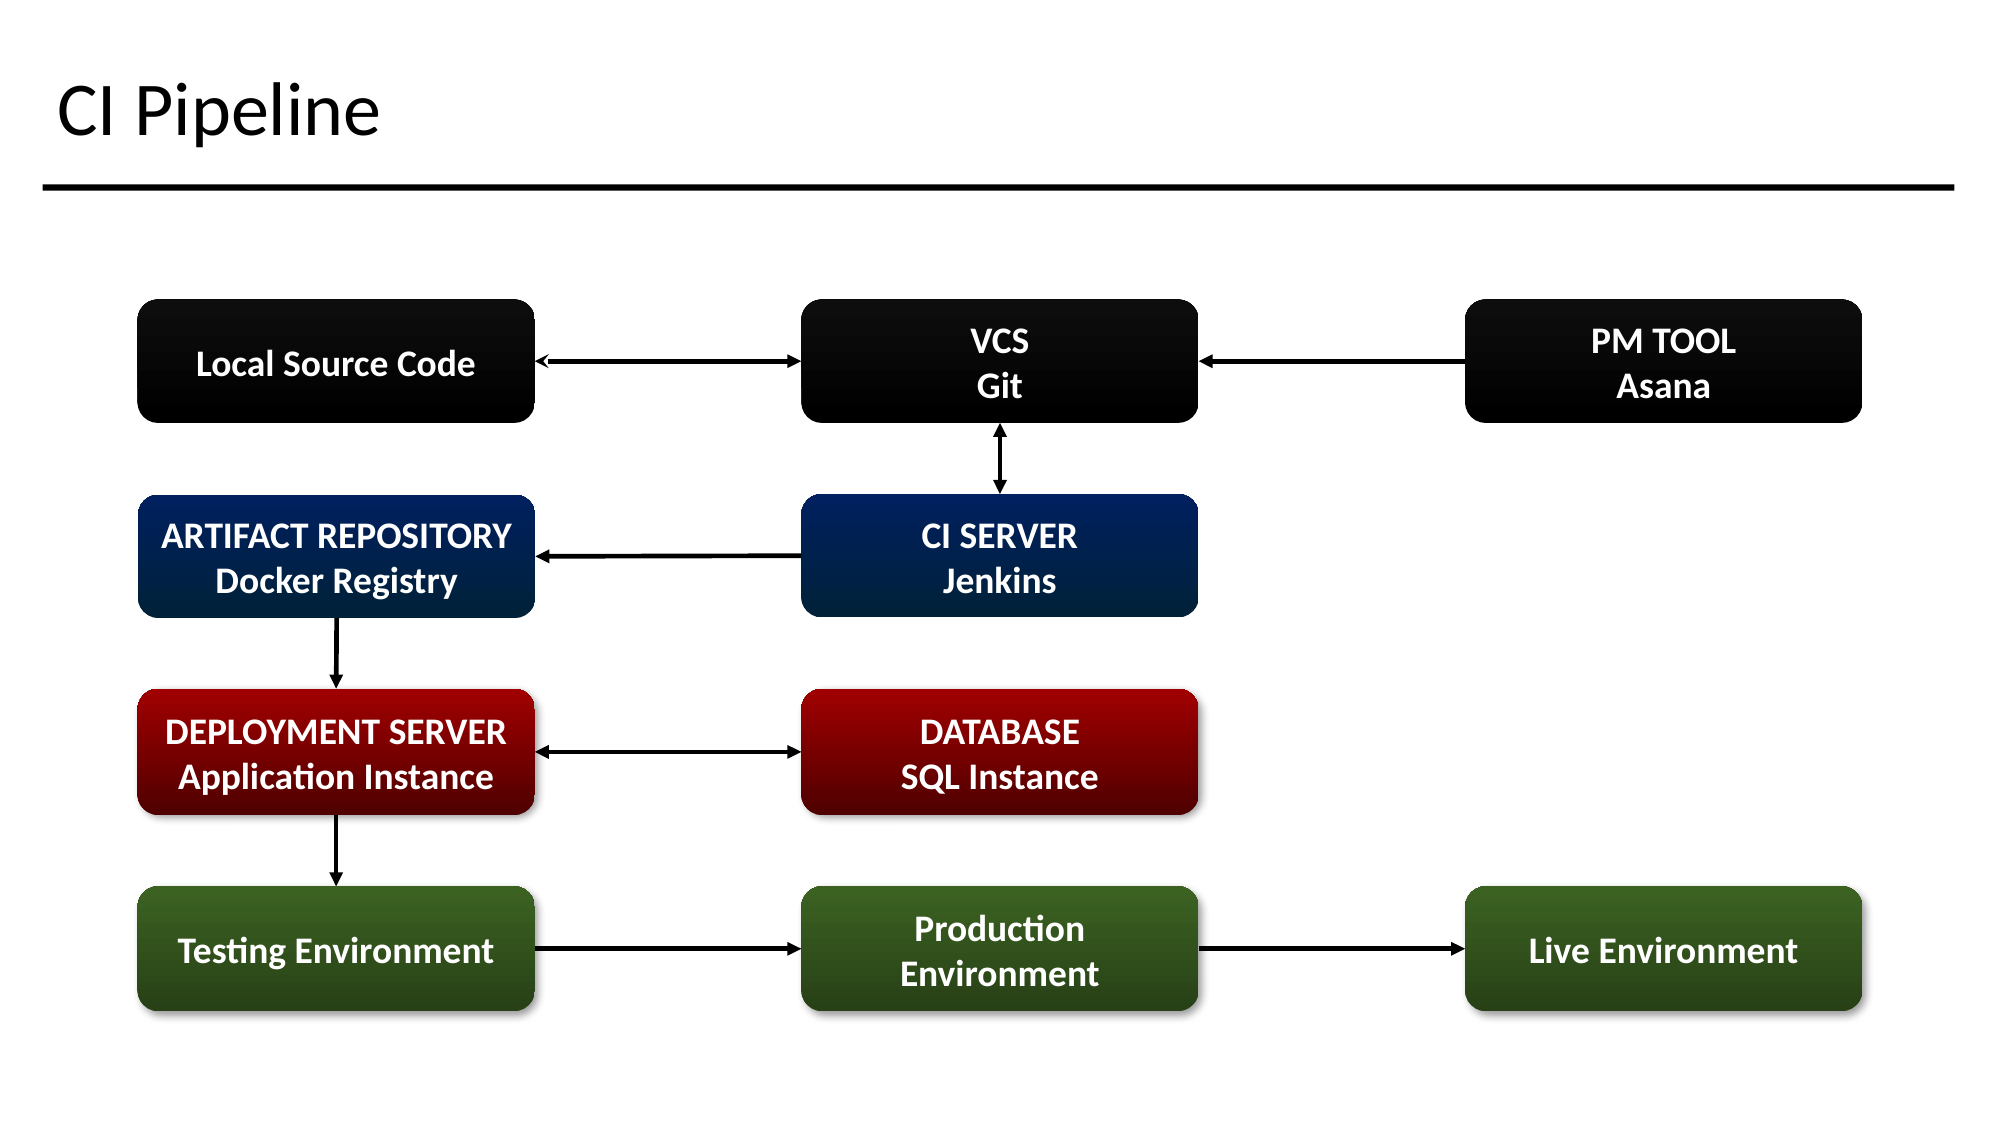

# CI Pipeline

Local Source Code
VCS
Git
PM TOOL
Asana
CI SERVER
Jenkins
ARTIFACT REPOSITORY
Docker Registry
DEPLOYMENT SERVER
Application Instance
DATABASE
SQL Instance
Testing Environment
Production Environment
Live Environment